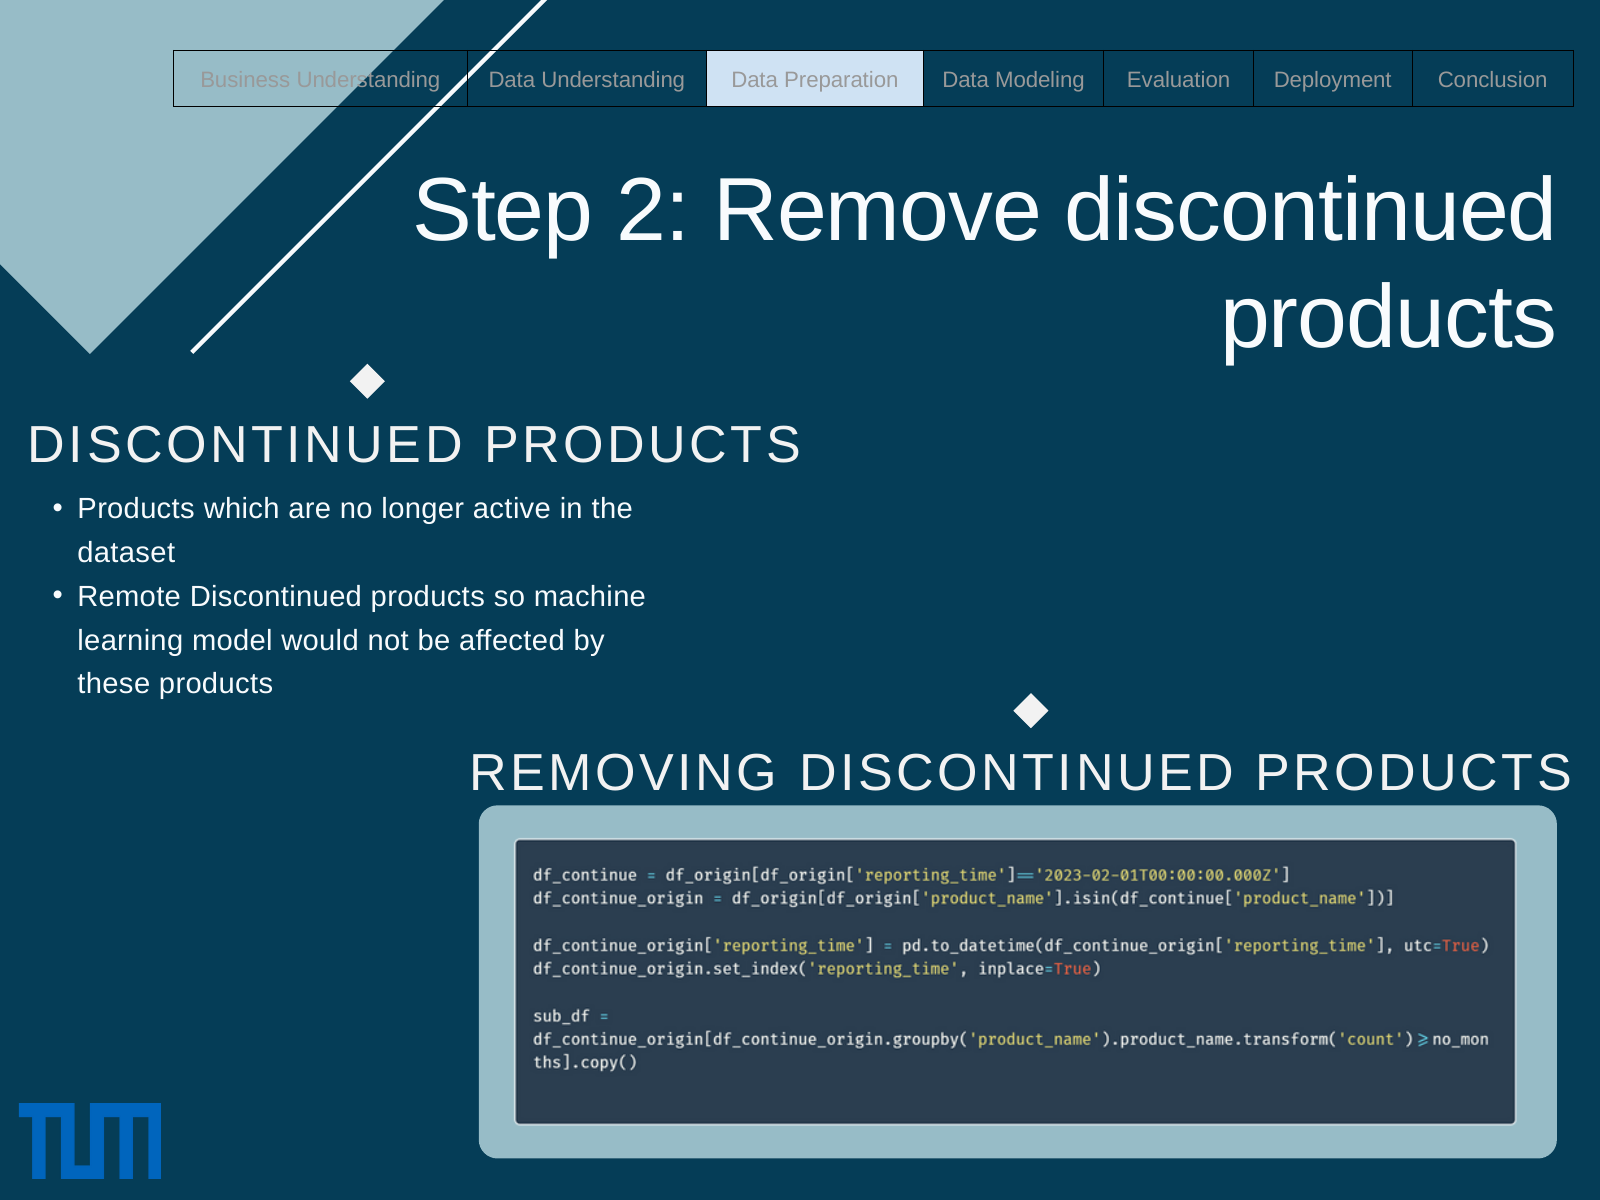

| Business Understanding | Data Understanding | Data Preparation | Data Modeling | Evaluation | Deployment | Conclusion |
| --- | --- | --- | --- | --- | --- | --- |

Step 2: Remove discontinued products

DISCONTINUED PRODUCTS
Products which are no longer active in the dataset
Remote Discontinued products so machine learning model would not be affected by these products

REMOVING DISCONTINUED PRODUCTS